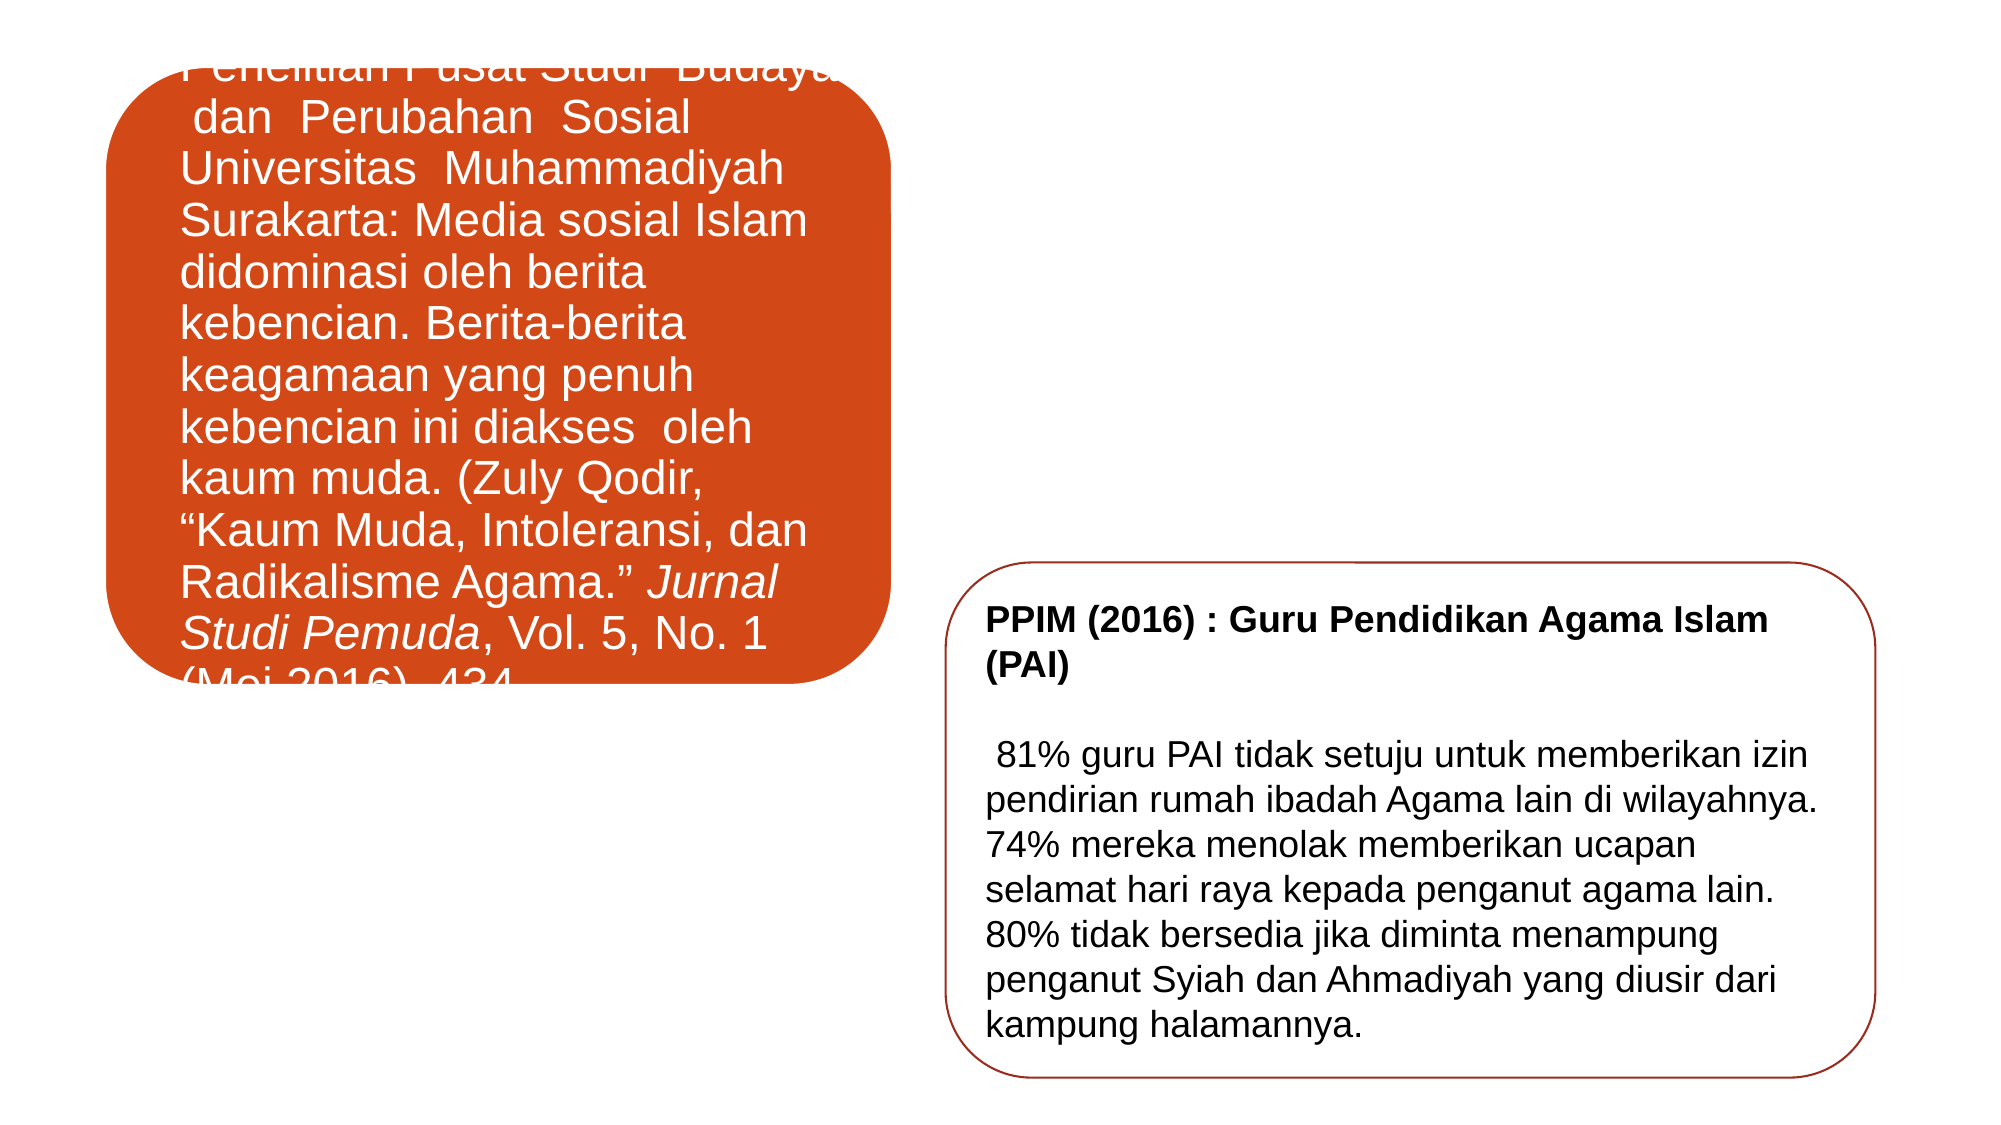

Penelitian Pusat Studi  Budaya  dan  Perubahan  Sosial Universitas  Muhammadiyah  Surakarta: Media sosial Islam didominasi oleh berita kebencian. Berita-berita keagamaan yang penuh kebencian ini diakses  oleh  kaum muda. (Zuly Qodir, “Kaum Muda, Intoleransi, dan Radikalisme Agama.” Jurnal Studi Pemuda, Vol. 5, No. 1 (Mei 2016), 434.
PPIM (2016) : Guru Pendidikan Agama Islam (PAI)

 81% guru PAI tidak setuju untuk memberikan izin pendirian rumah ibadah Agama lain di wilayahnya.
74% mereka menolak memberikan ucapan selamat hari raya kepada penganut agama lain.
80% tidak bersedia jika diminta menampung penganut Syiah dan Ahmadiyah yang diusir dari kampung halamannya.